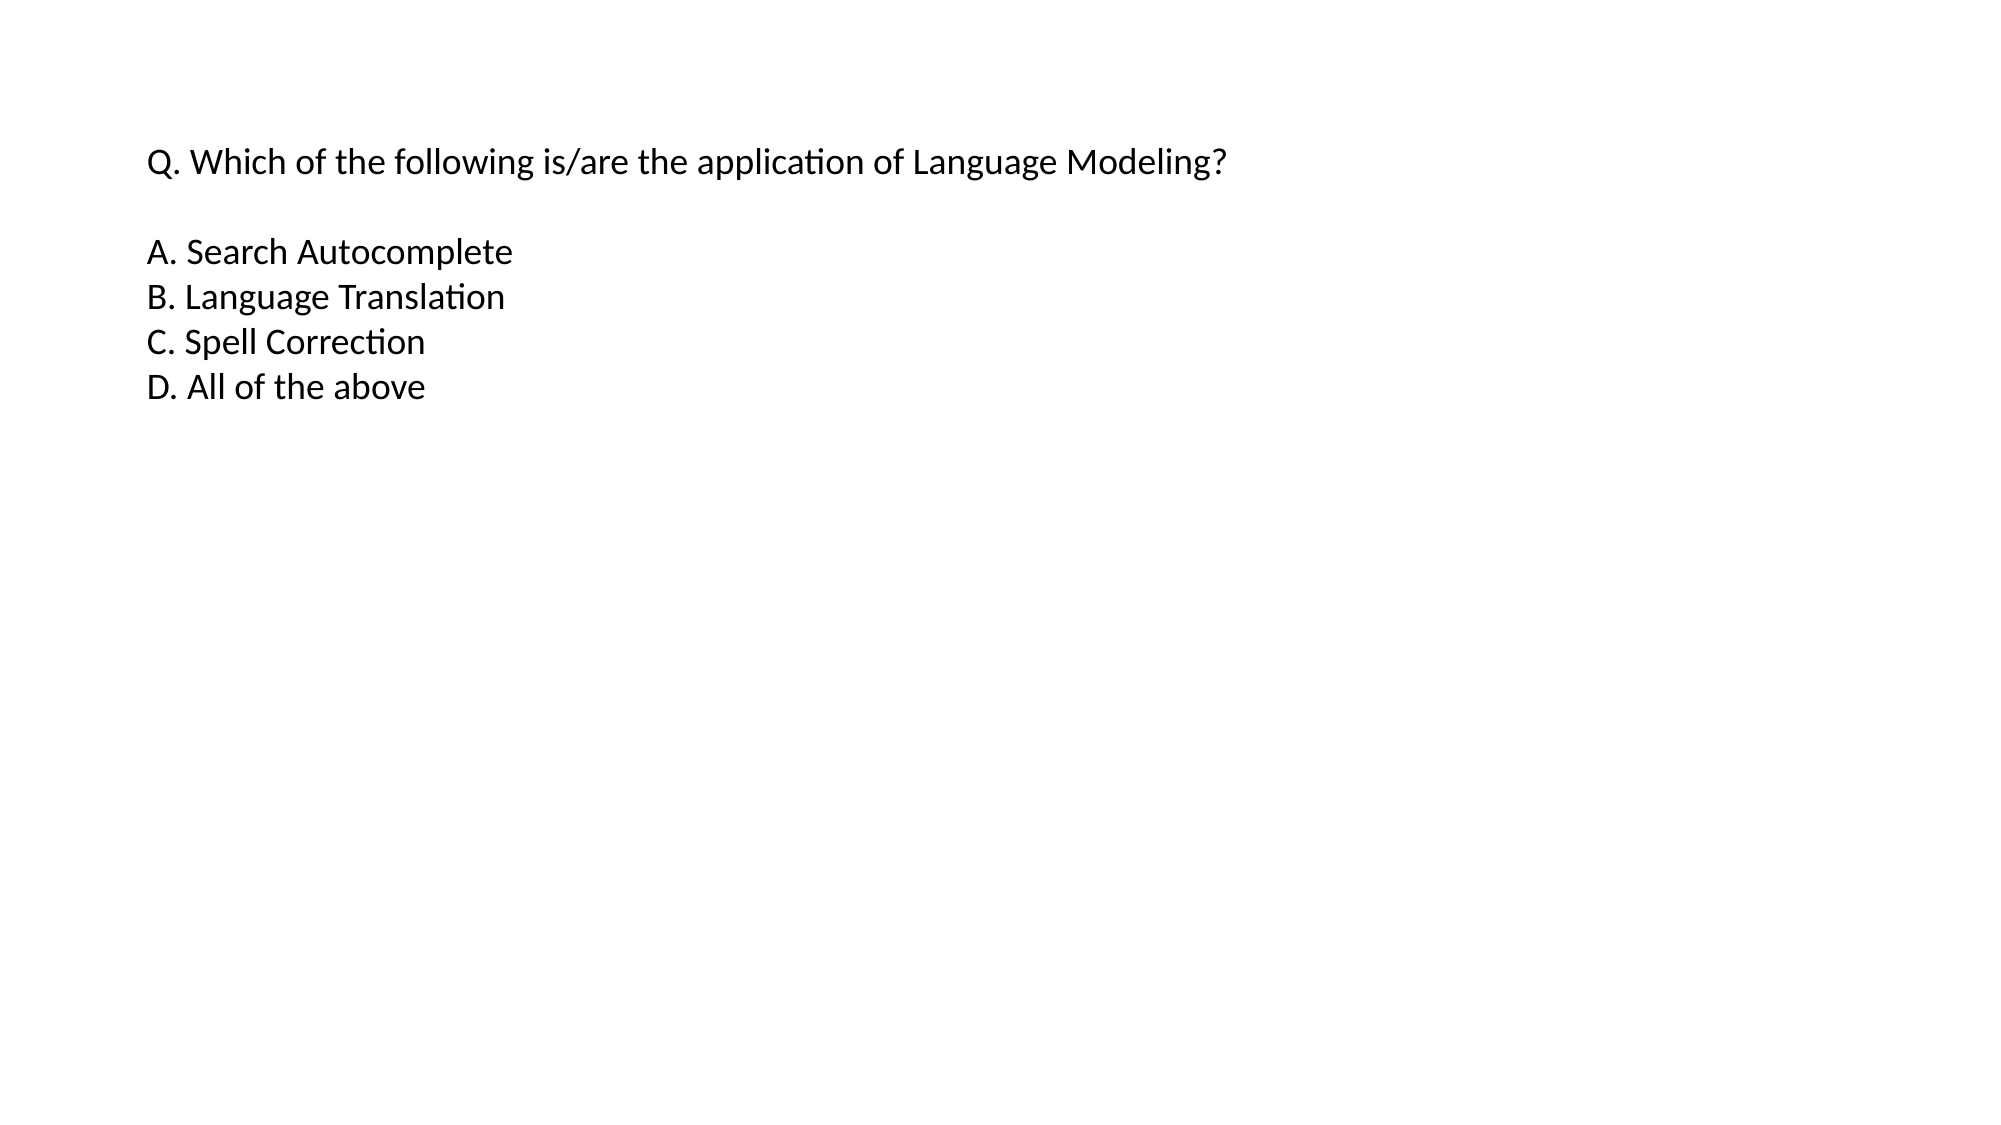

Q. Which of the following is/are the application of Language Modeling?

A. Search Autocomplete
B. Language Translation
C. Spell Correction
D. All of the above